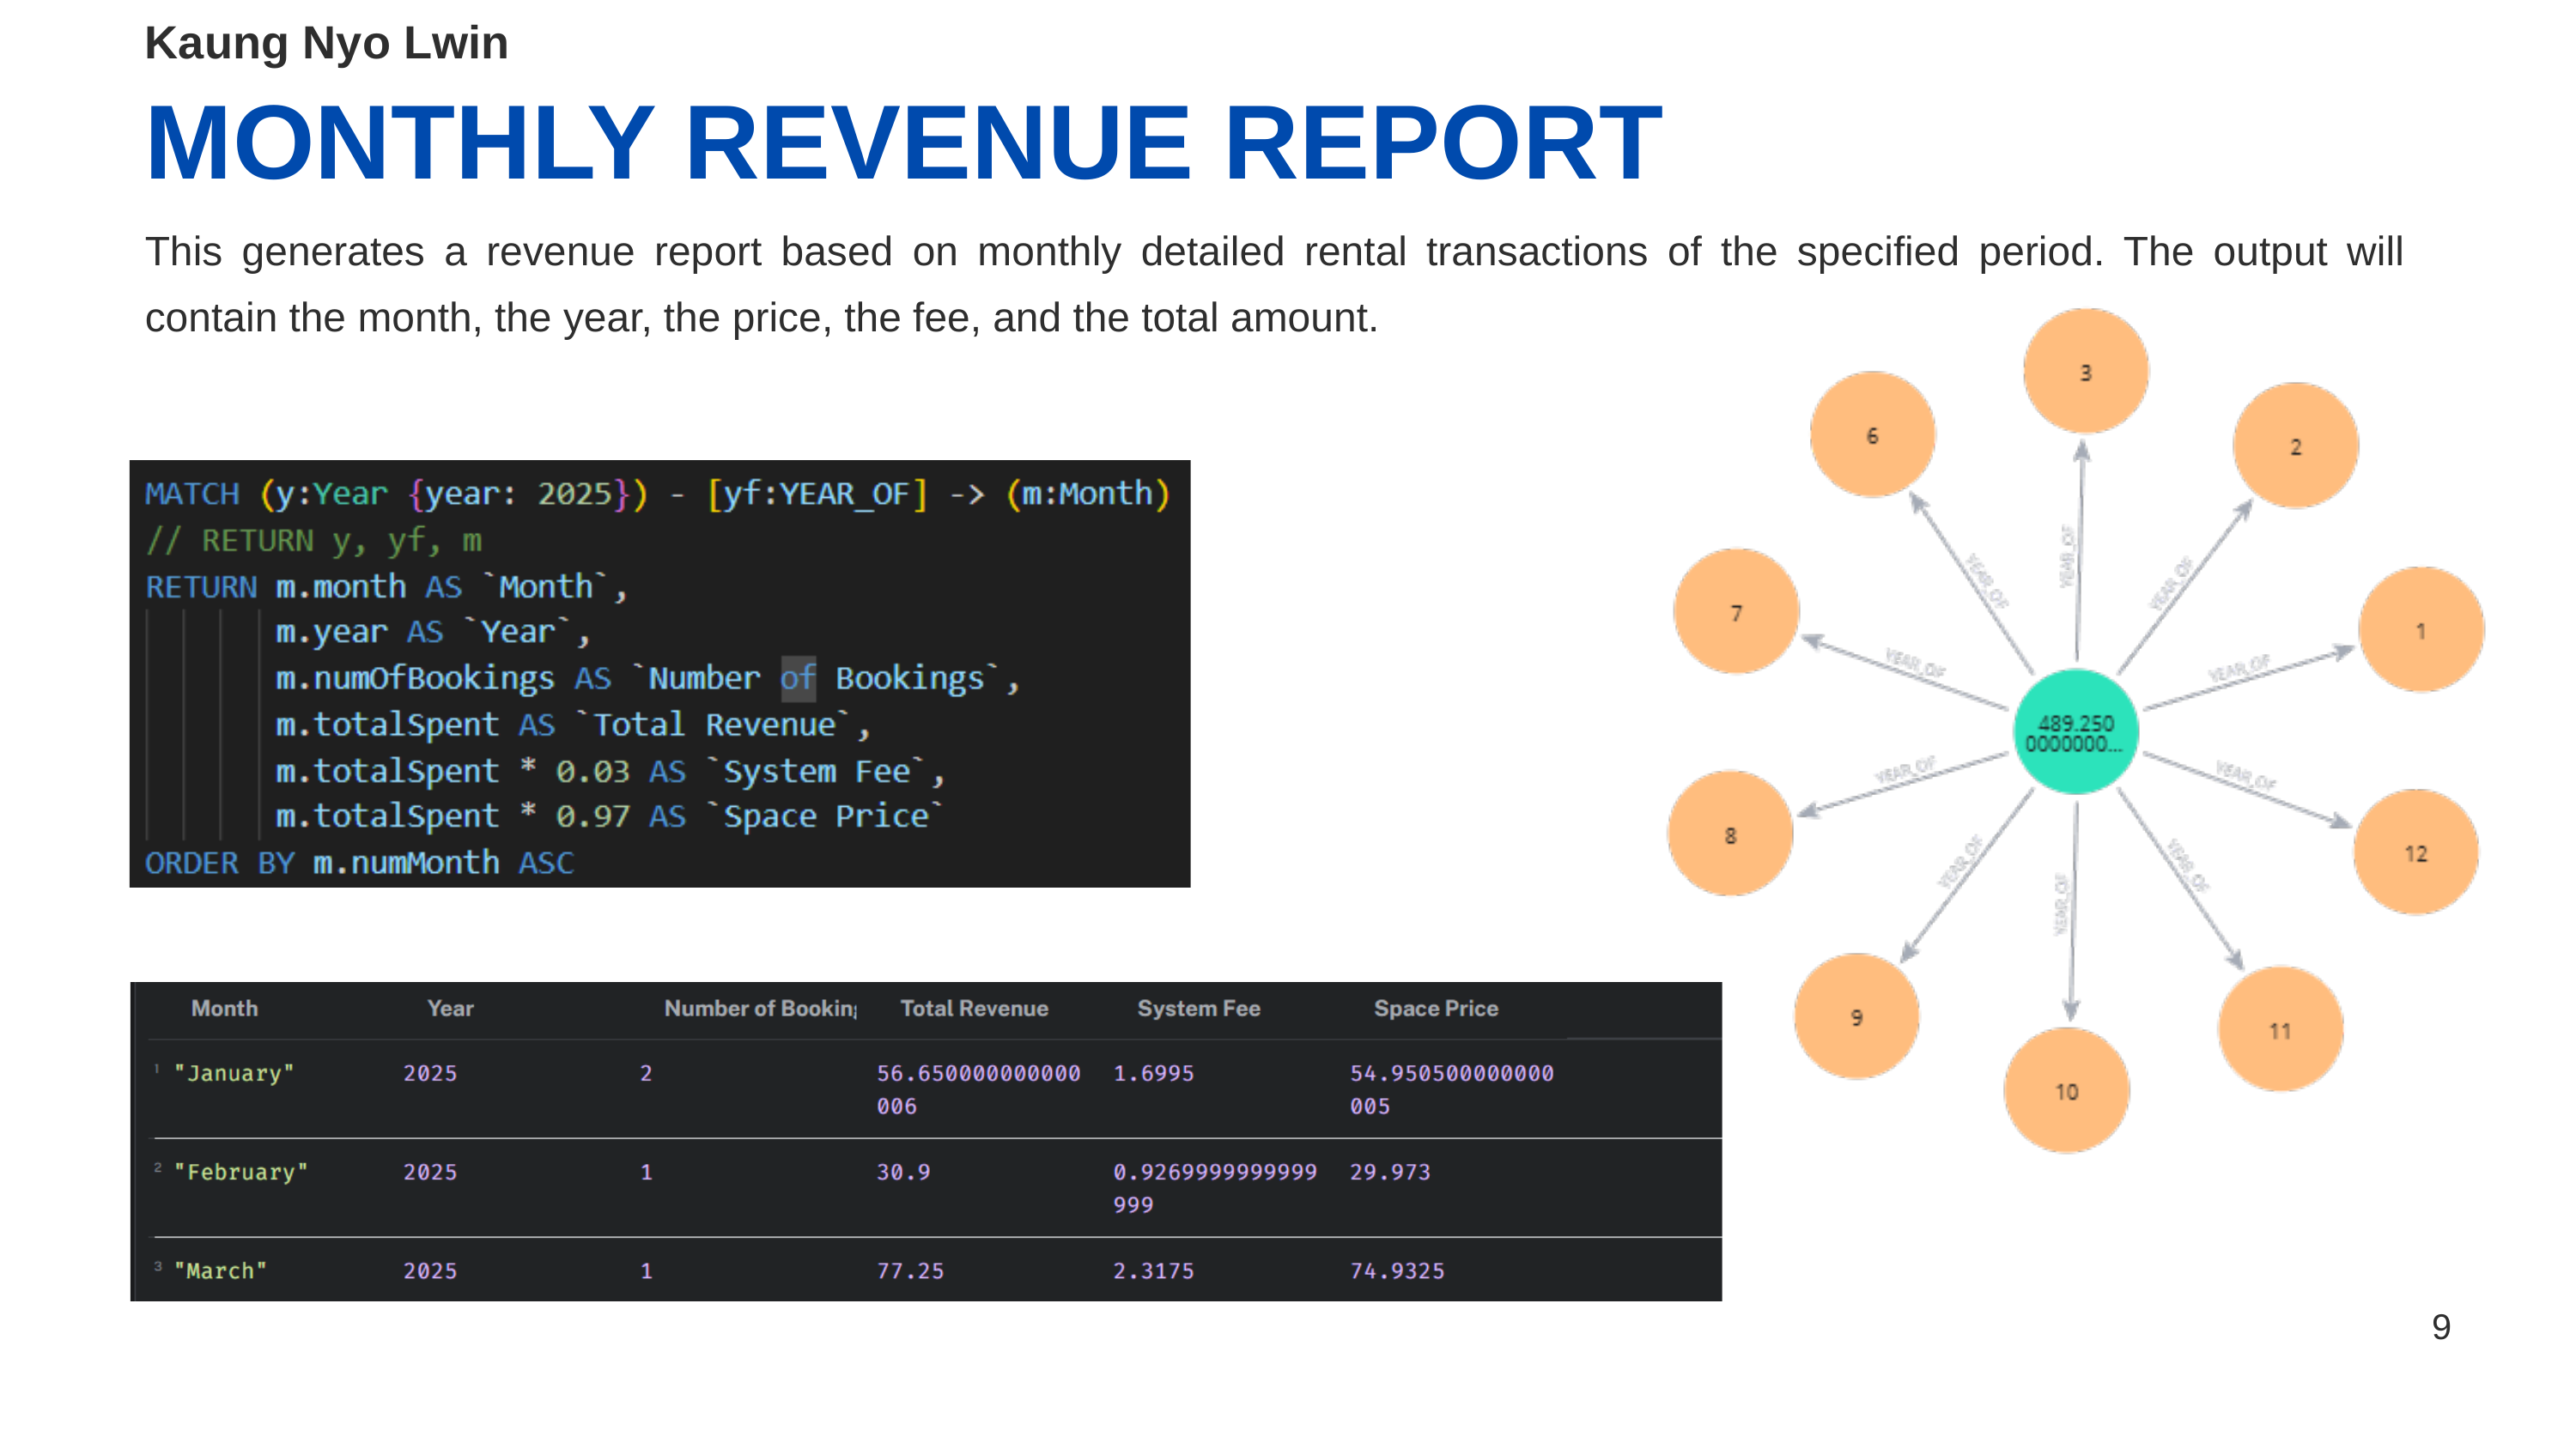

Kaung Nyo Lwin
MONTHLY REVENUE REPORT
This generates a revenue report based on monthly detailed rental transactions of the specified period. The output will contain the month, the year, the price, the fee, and the total amount.

9